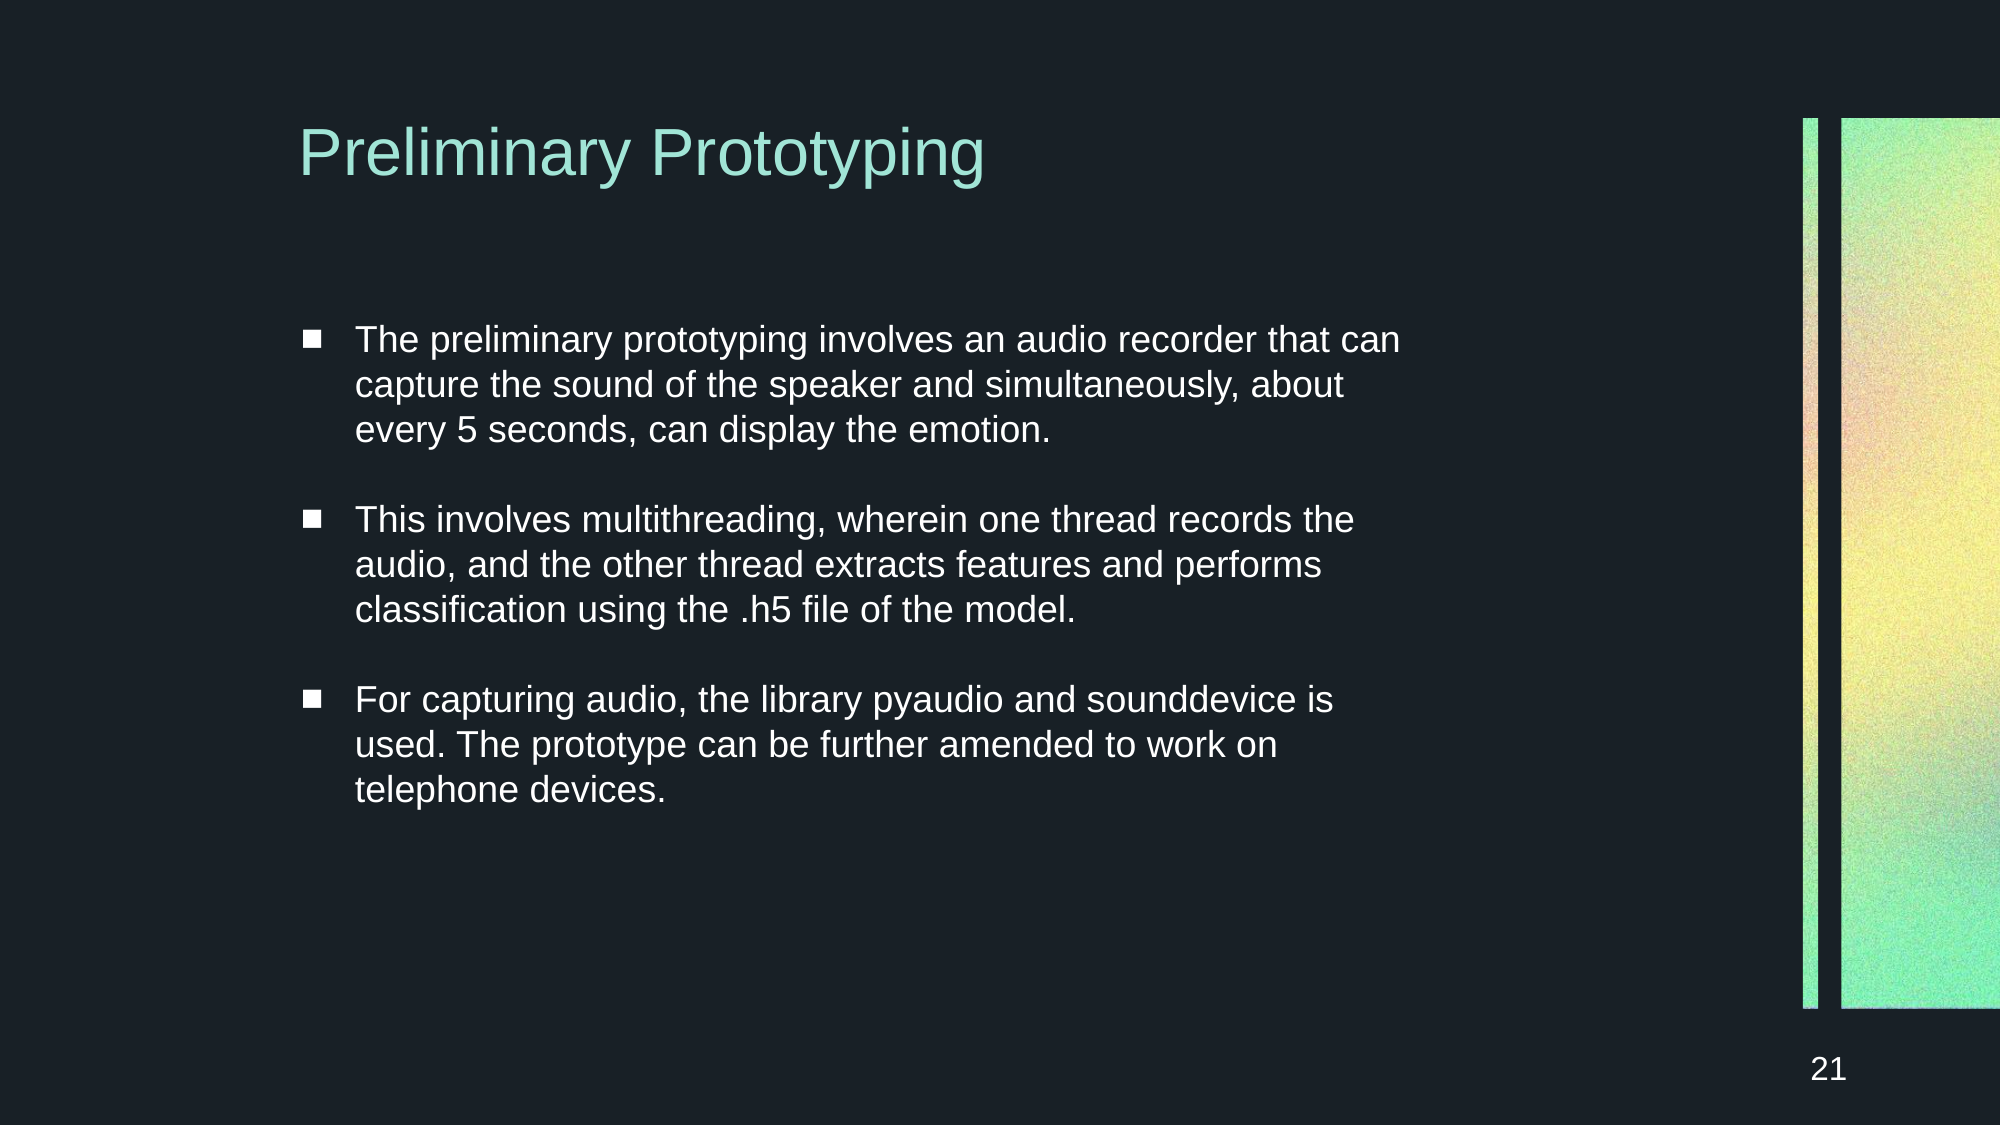

Preliminary Prototyping
The preliminary prototyping involves an audio recorder that can capture the sound of the speaker and simultaneously, about every 5 seconds, can display the emotion.

This involves multithreading, wherein one thread records the audio, and the other thread extracts features and performs classification using the .h5 file of the model.

For capturing audio, the library pyaudio and sounddevice is used. The prototype can be further amended to work on telephone devices.
21